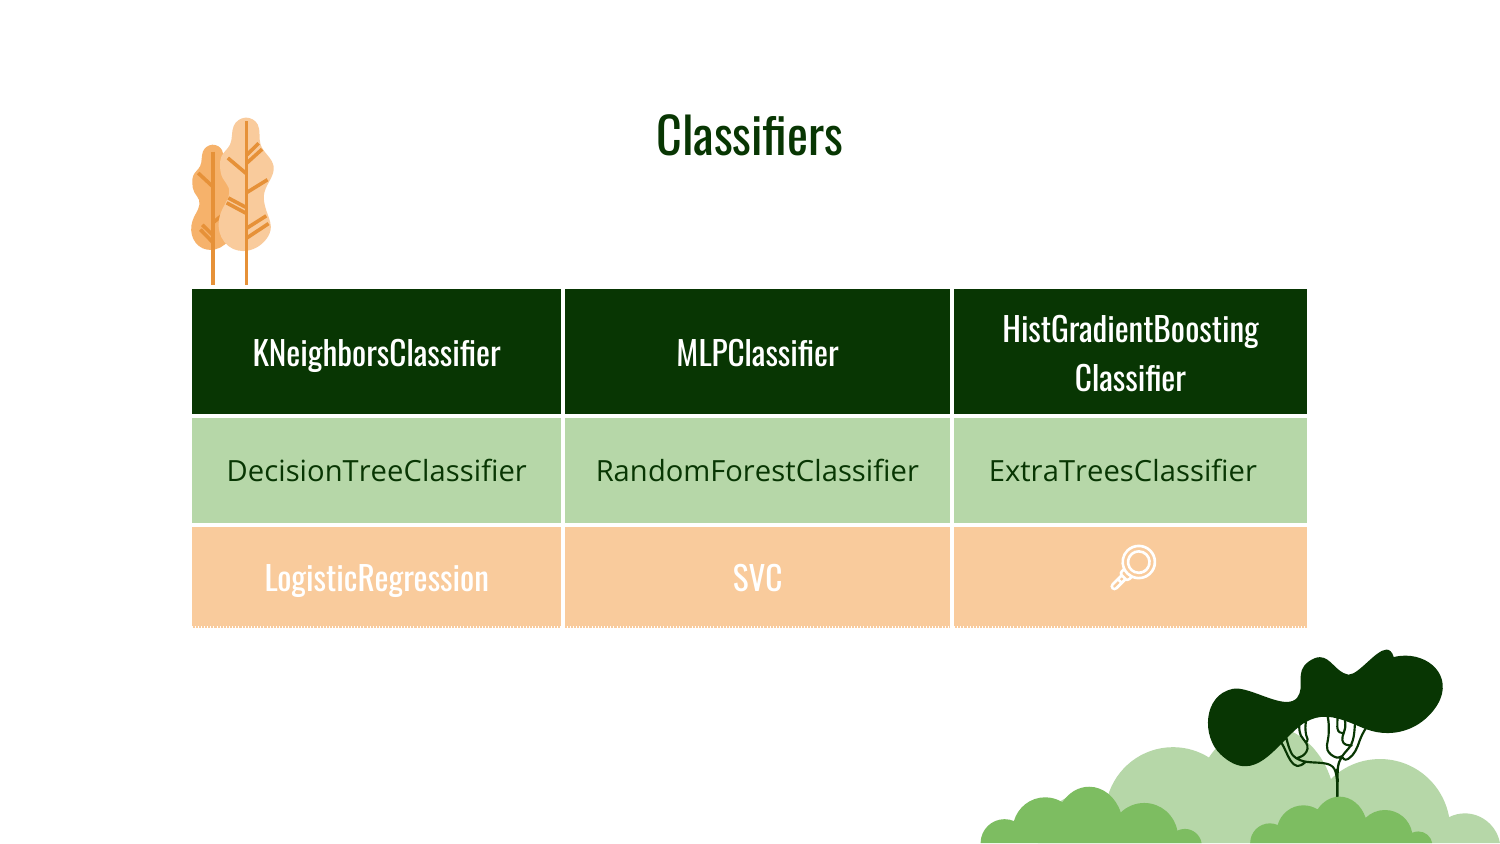

# Classifiers

| KNeighborsClassifier | MLPClassifier | HistGradientBoosting Classifier |
| --- | --- | --- |
| DecisionTreeClassifier | RandomForestClassifier | ExtraTreesClassifier |
| LogisticRegression | SVC |  |